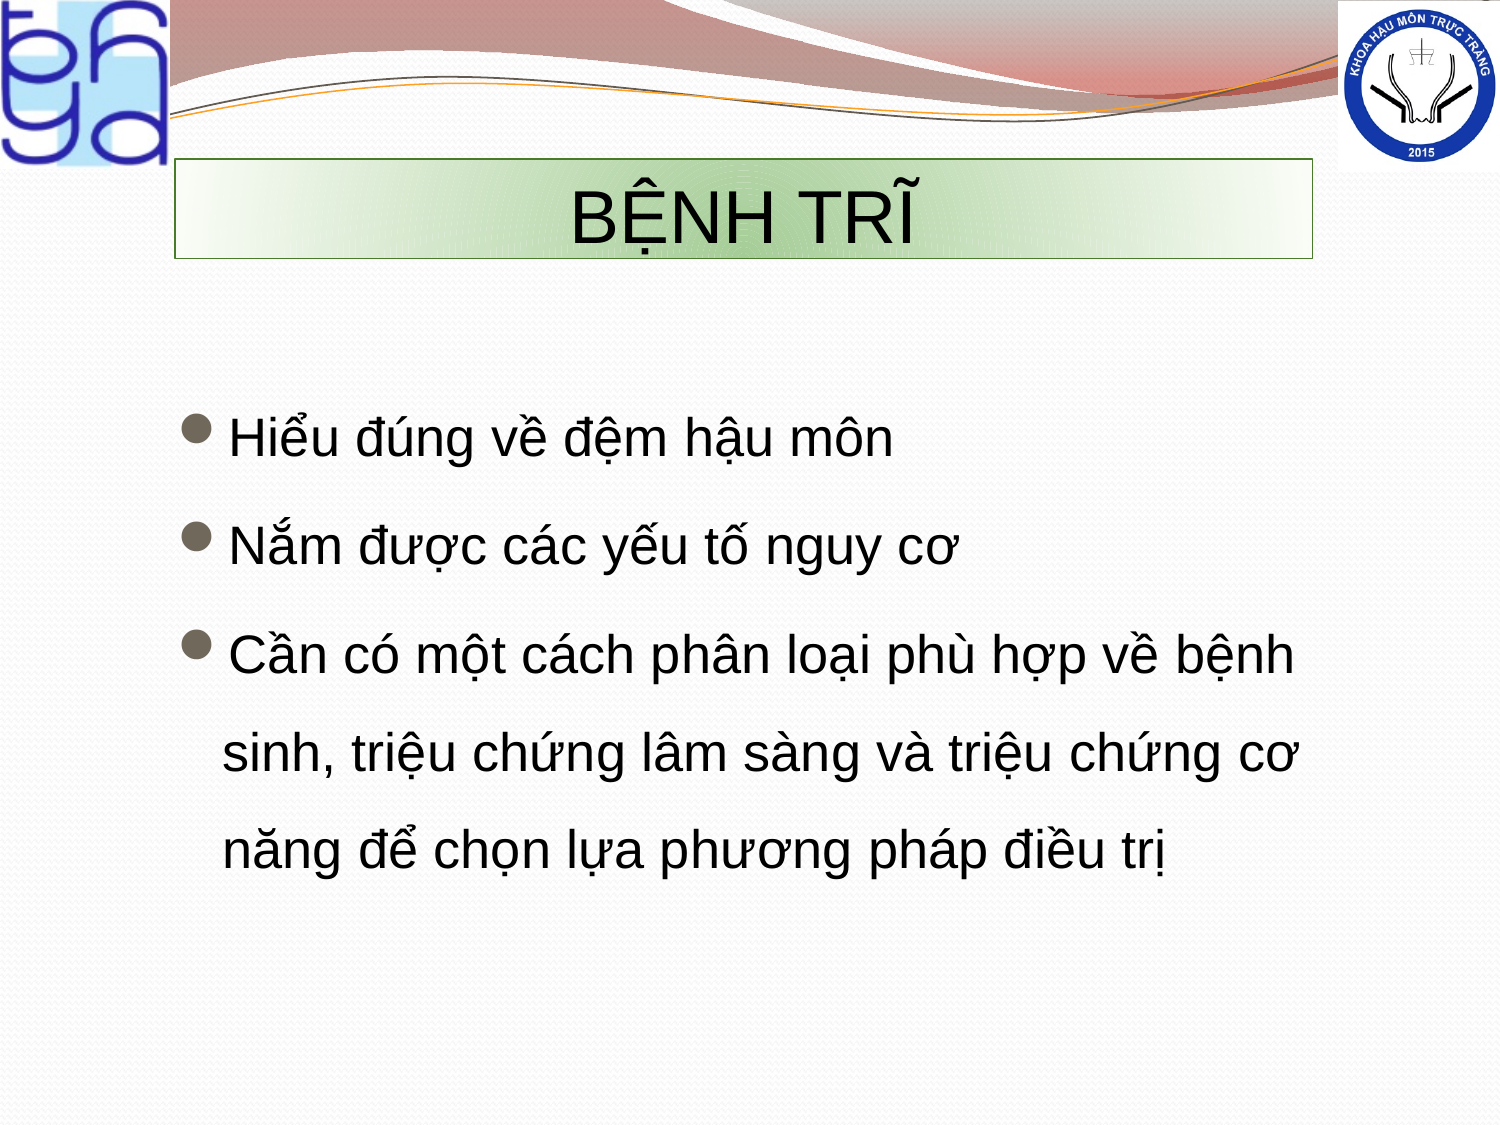

# BỆNH TRĨ
Hiểu đúng về đệm hậu môn
Nắm được các yếu tố nguy cơ
Cần có một cách phân loại phù hợp về bệnh sinh, triệu chứng lâm sàng và triệu chứng cơ năng để chọn lựa phương pháp điều trị